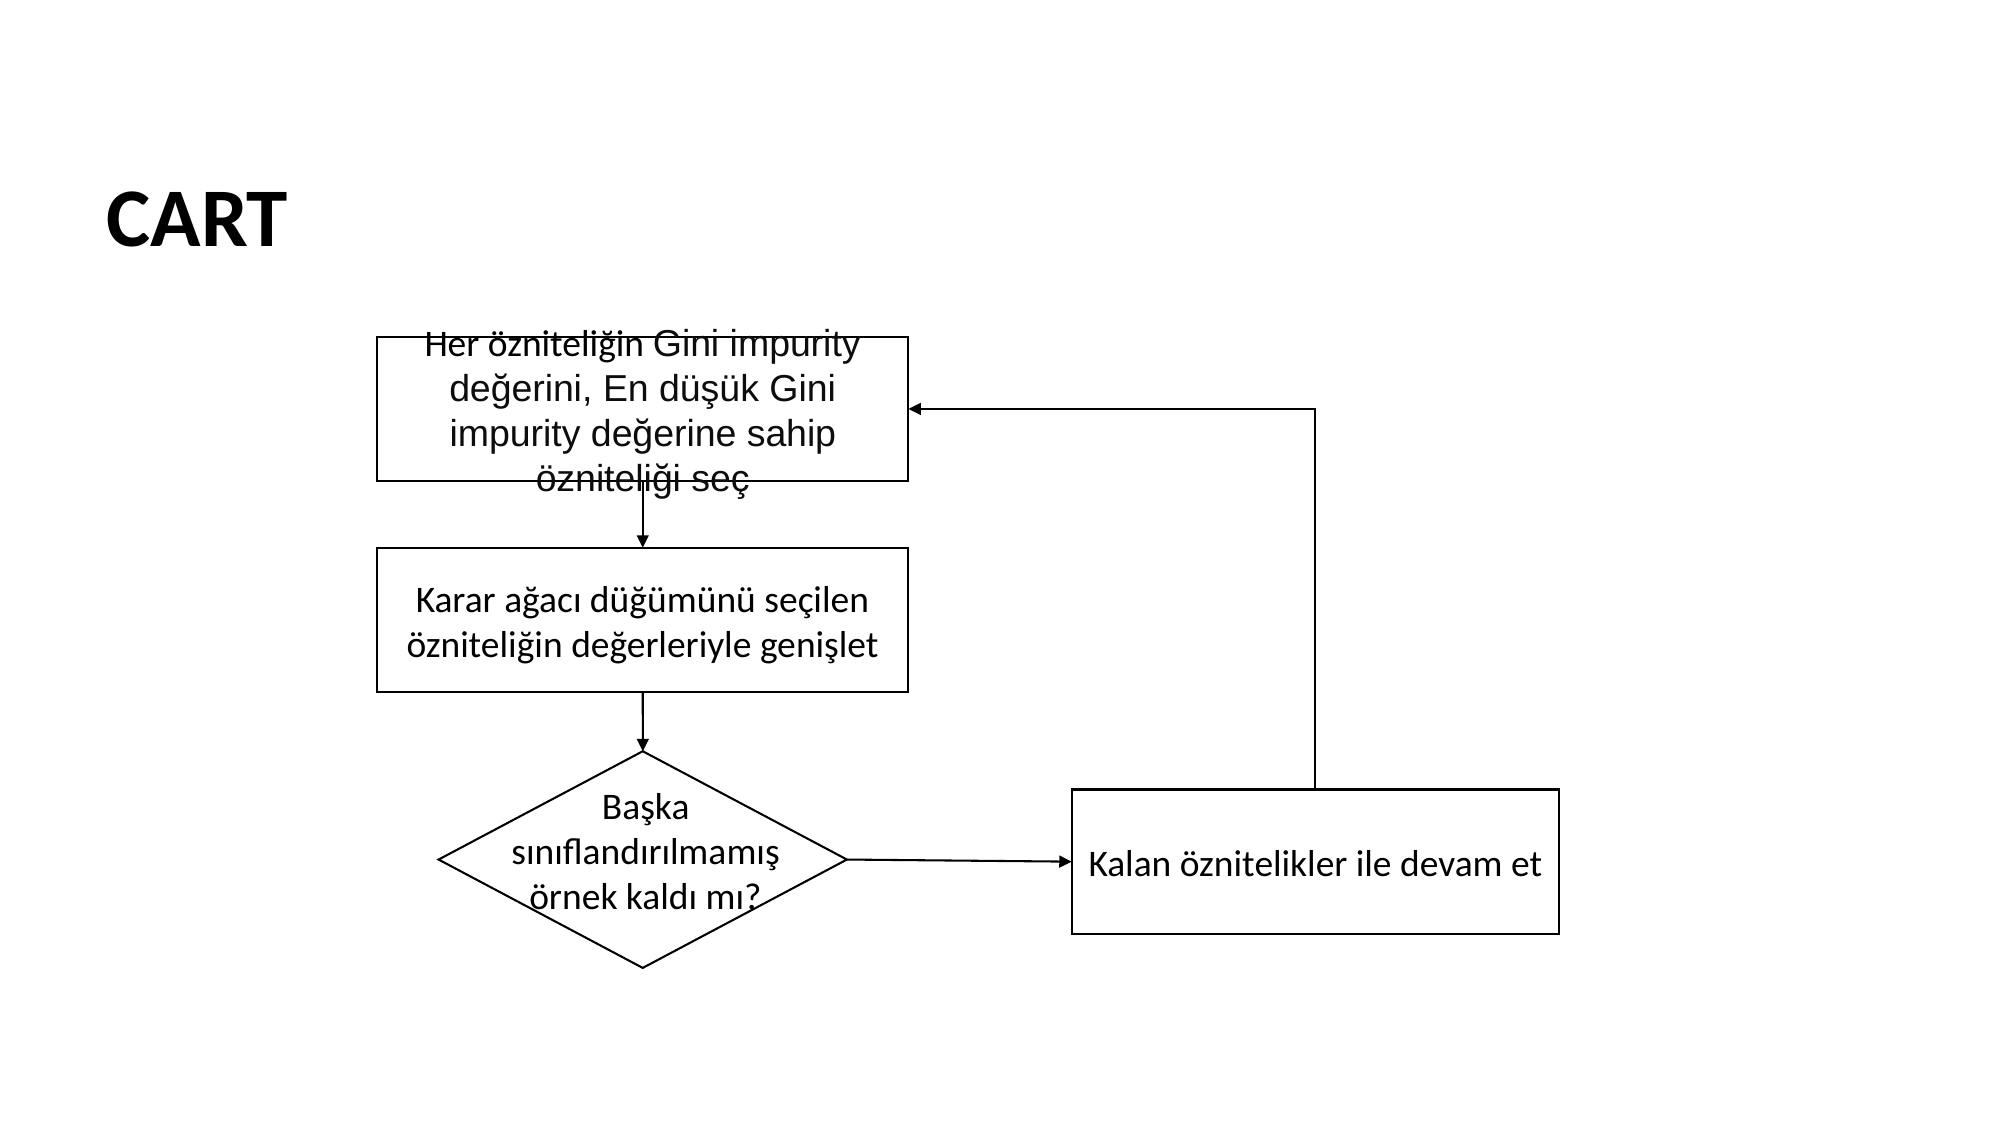

# CART

Her özniteliğin Gini impurity değerini, En düşük Gini impurity değerine sahip özniteliği seç
Karar ağacı düğümünü seçilen özniteliğin değerleriyle genişlet

Başka sınıflandırılmamış örnek kaldı mı?
Kalan öznitelikler ile devam et